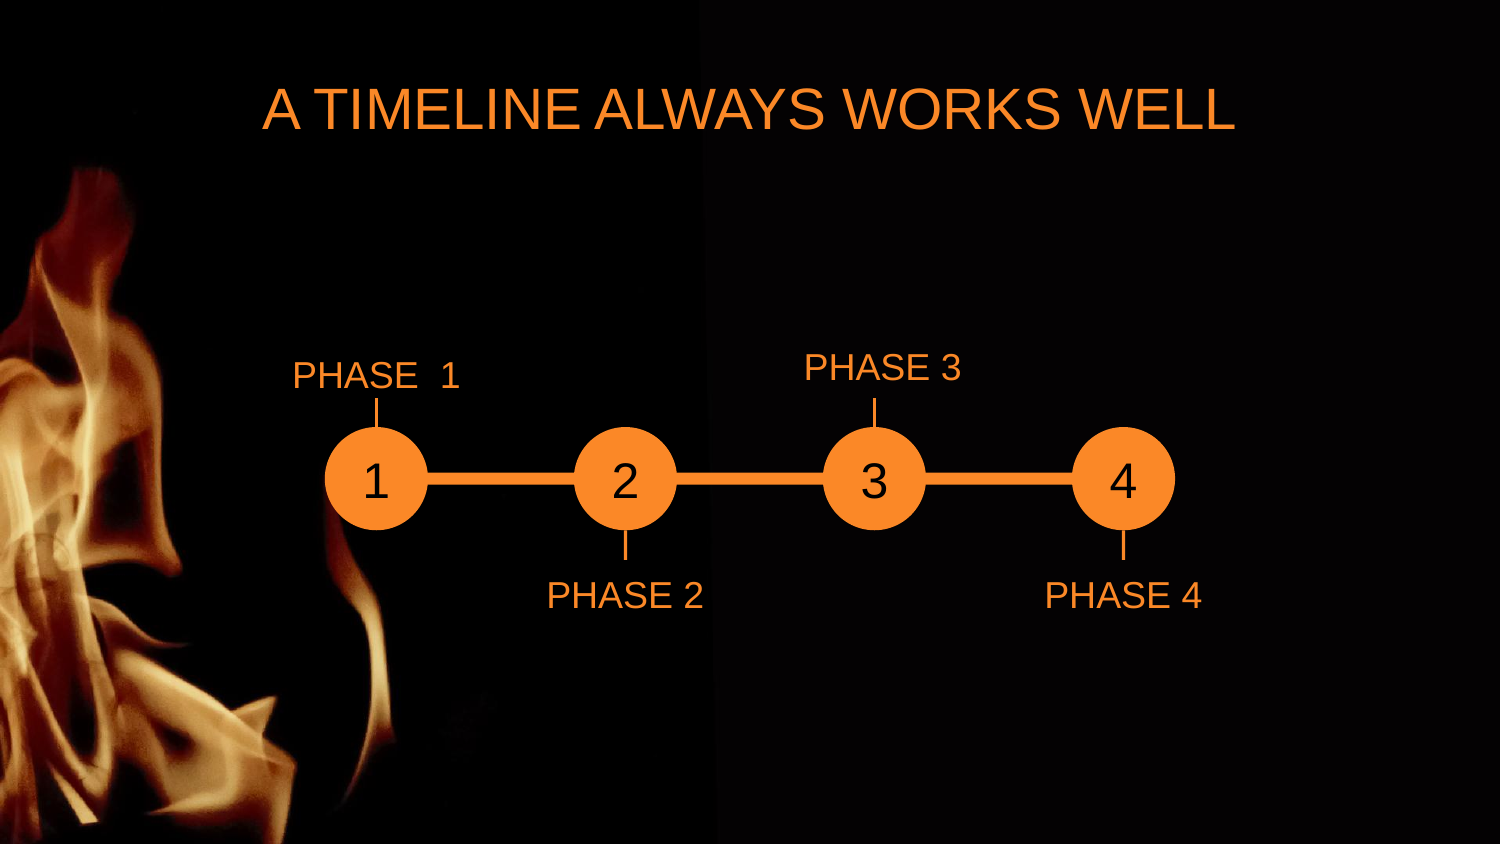

# A TIMELINE ALWAYS WORKS WELL
PHASE 3
PHASE  1
1
2
3
4

PHASE 2
PHASE 4